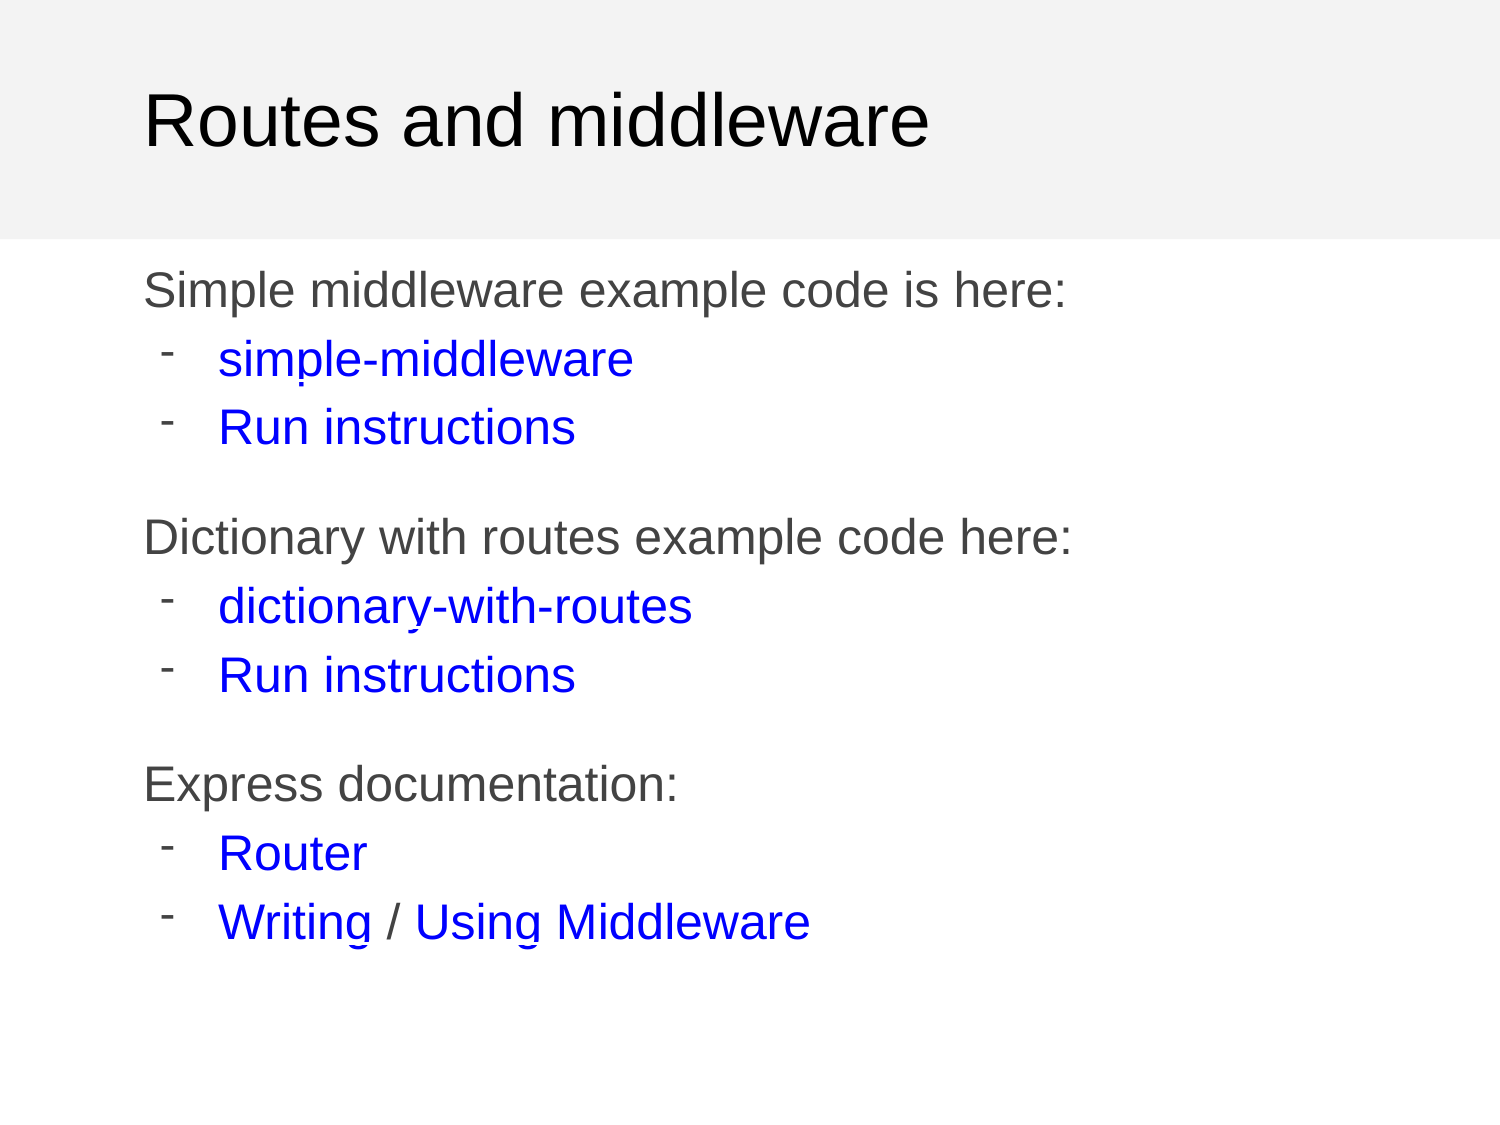

Routes and middleware
Simple middleware example code is here:
simple-middleware
Run instructions

Dictionary with routes example code here:
dictionary-with-routes
Run instructions

Express documentation:
Router
Writing / Using Middleware